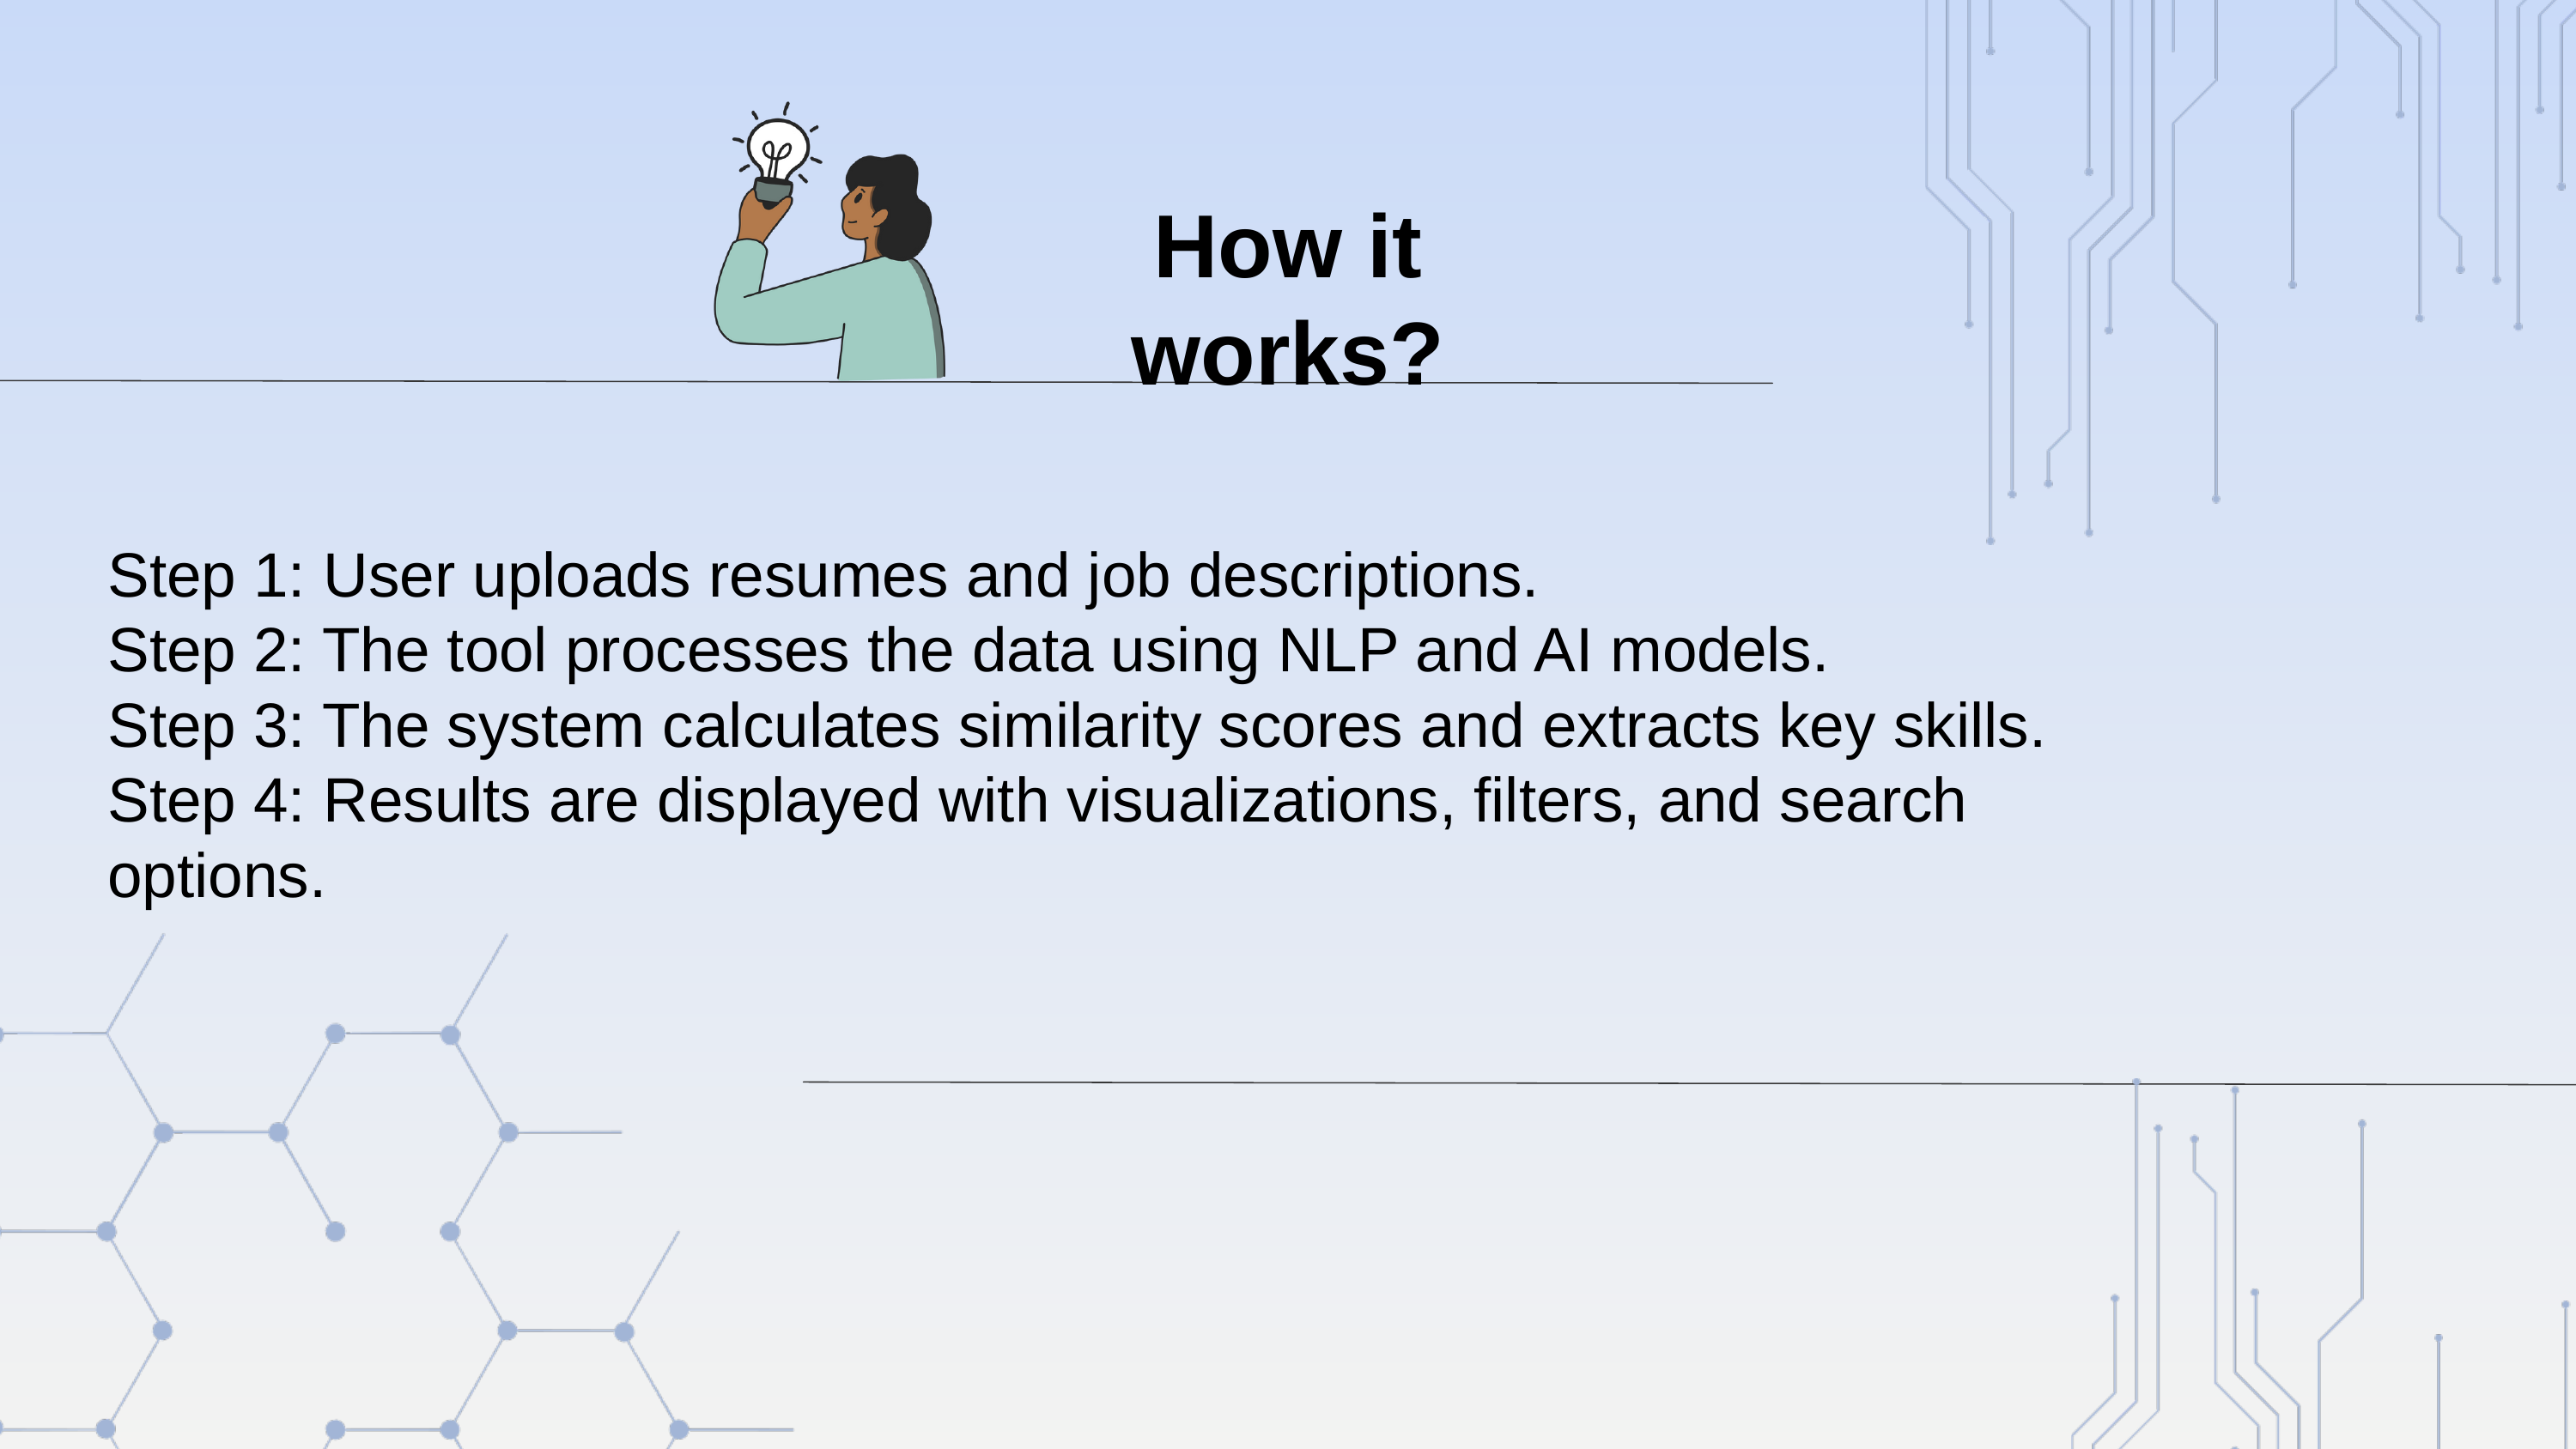

How it works?

Step 1: User uploads resumes and job descriptions.
Step 2: The tool processes the data using NLP and AI models.
Step 3: The system calculates similarity scores and extracts key skills.
Step 4: Results are displayed with visualizations, filters, and search options.